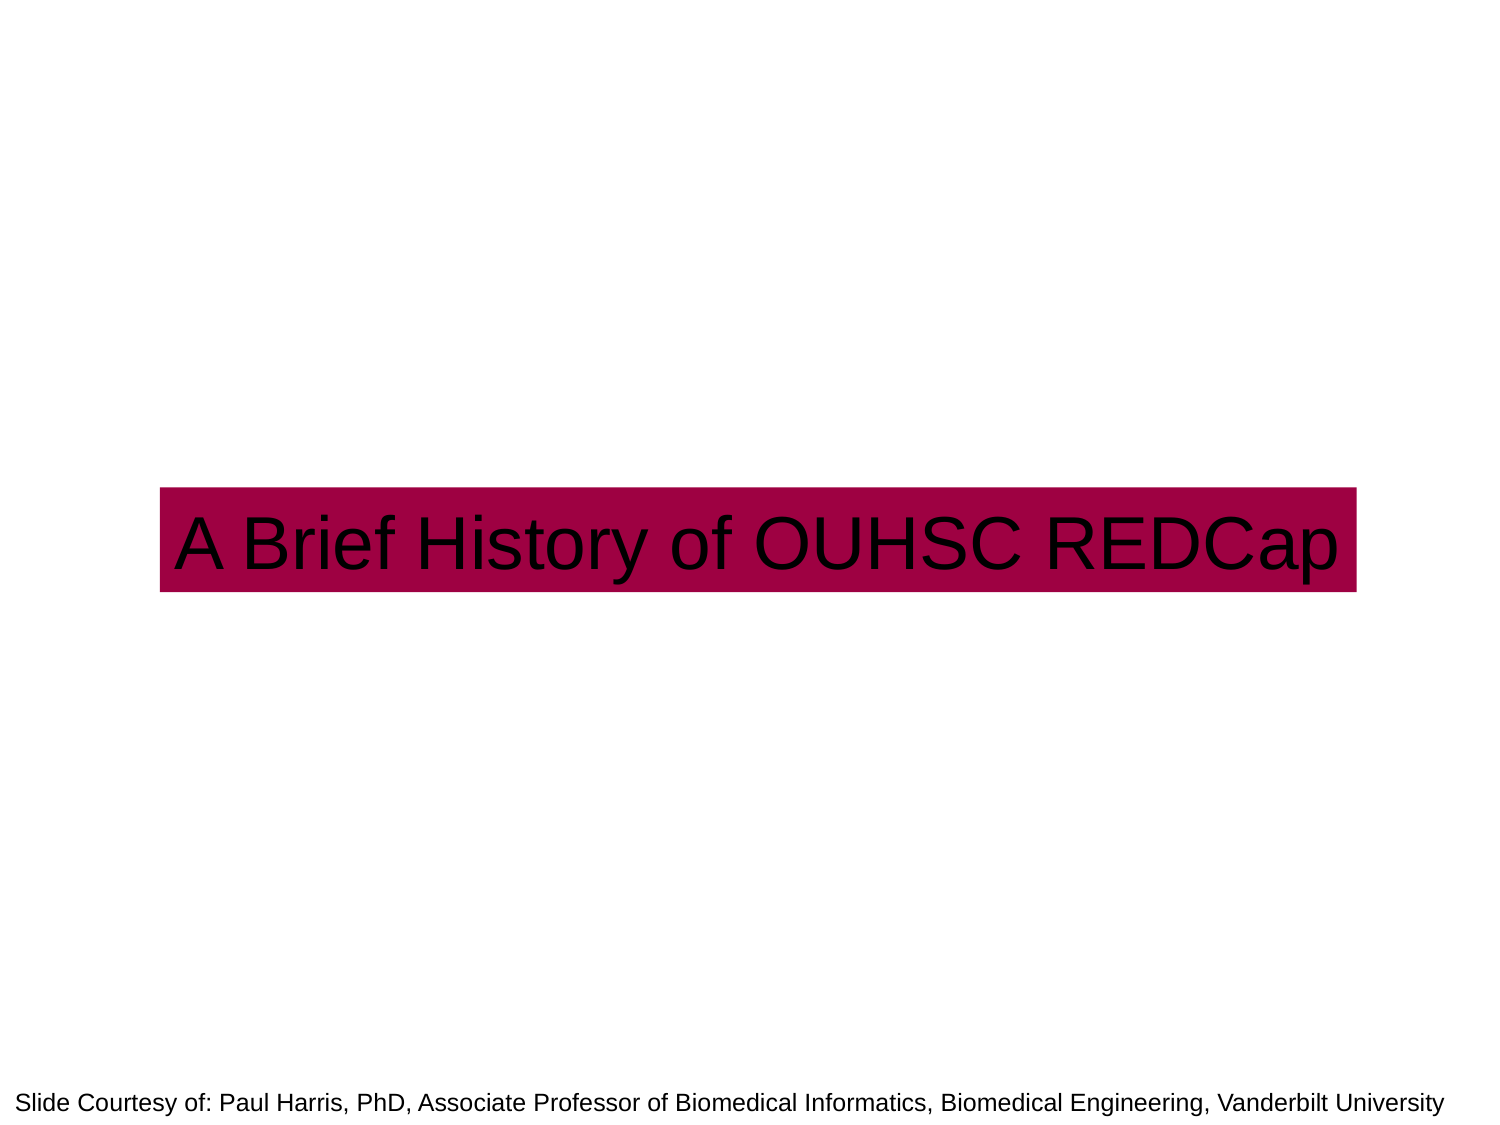

A Brief History of OUHSC REDCap
Slide Courtesy of: Paul Harris, PhD, Associate Professor of Biomedical Informatics, Biomedical Engineering, Vanderbilt University